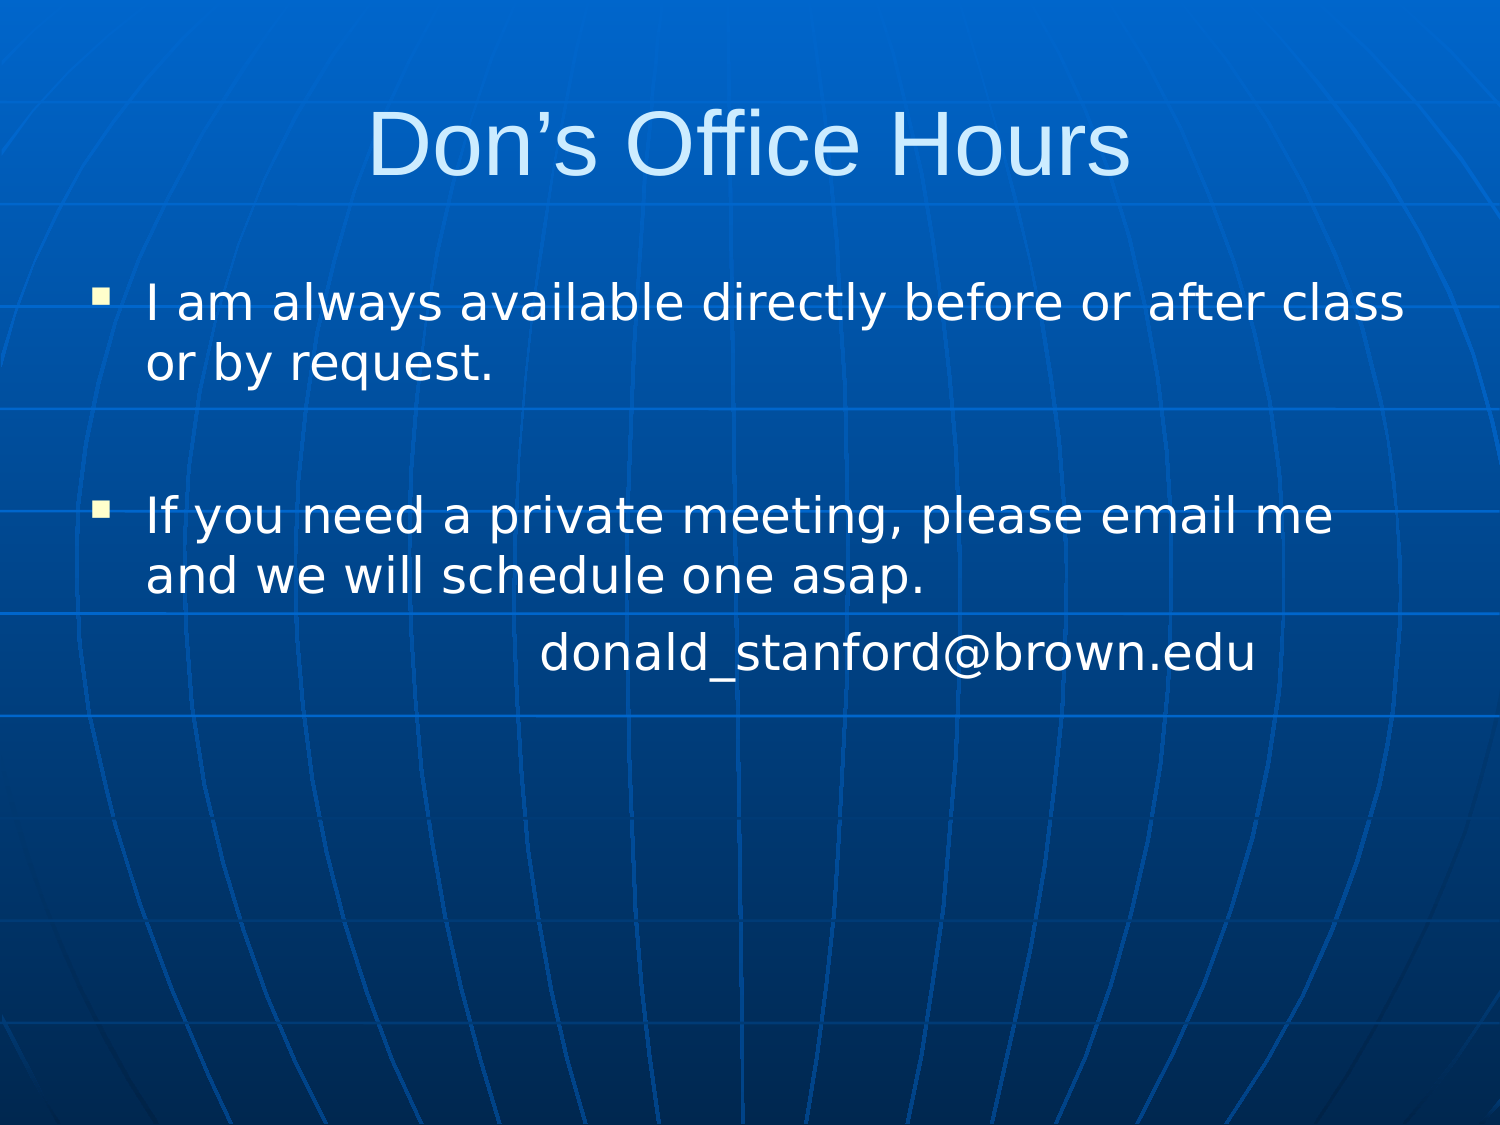

Don’s Office Hours
I am always available directly before or after class or by request.

If you need a private meeting, please email me and we will schedule one asap.
			donald_stanford@brown.edu